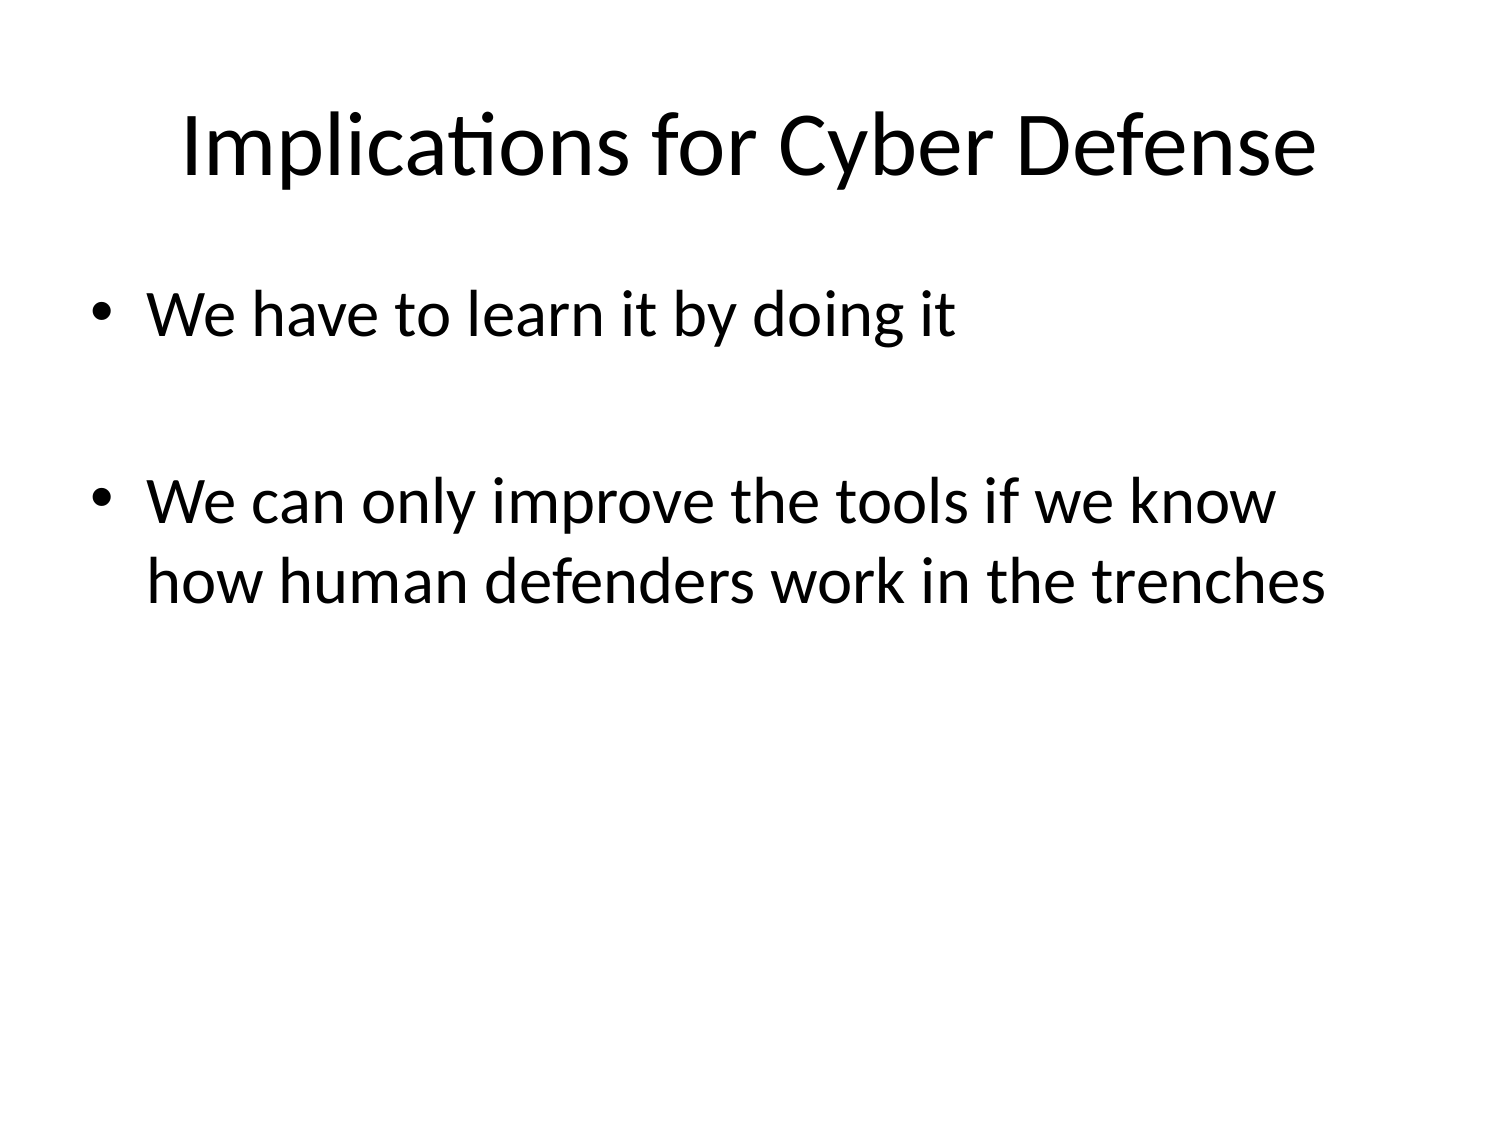

# Implications for Cyber Defense
We have to learn it by doing it

We can only improve the tools if we know how human defenders work in the trenches